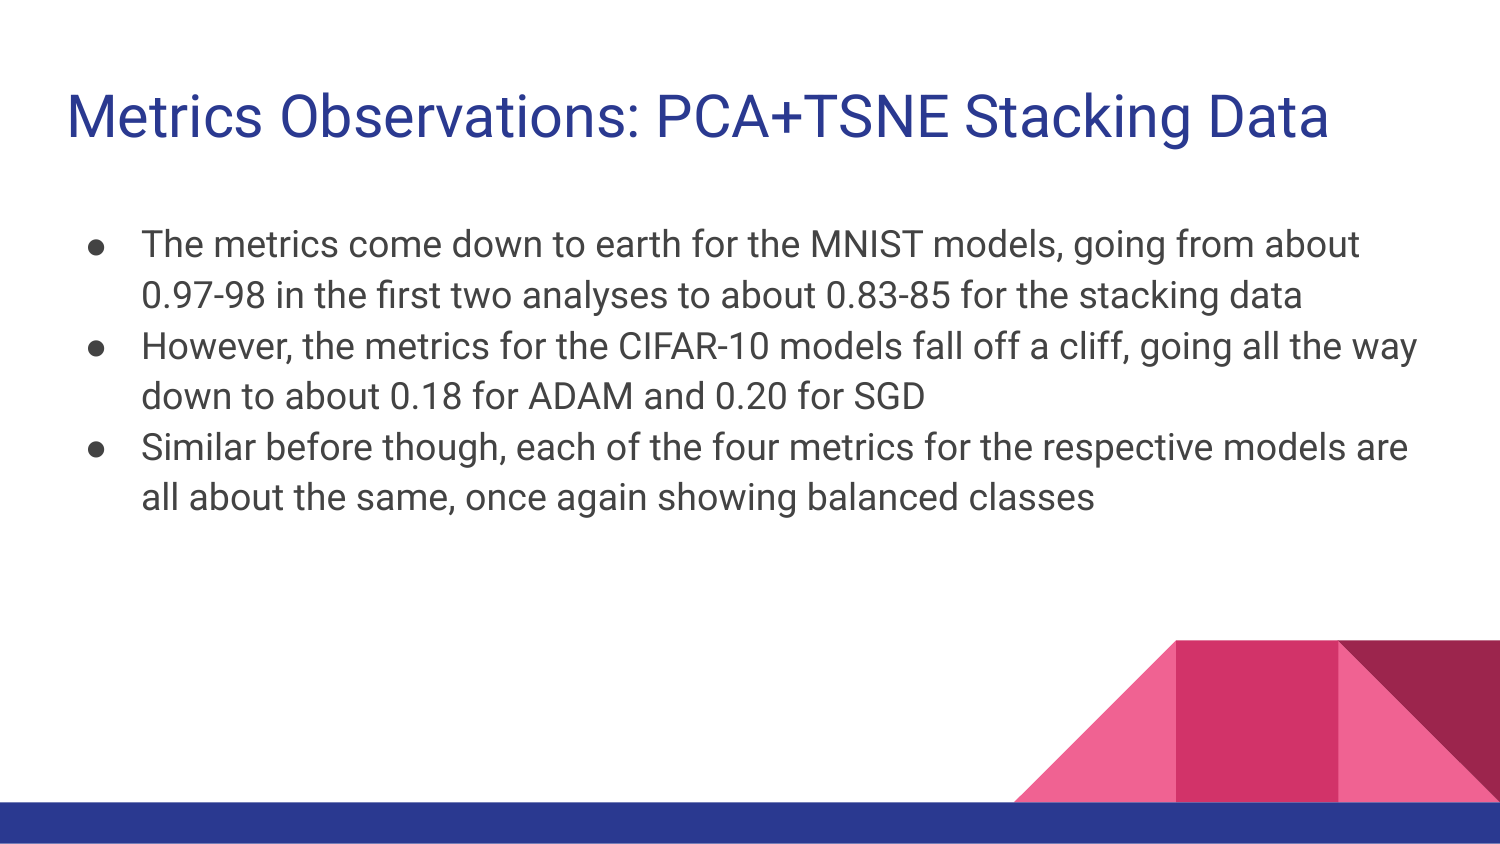

# Metrics Observations: PCA+TSNE Stacking Data
The metrics come down to earth for the MNIST models, going from about 0.97-98 in the first two analyses to about 0.83-85 for the stacking data
However, the metrics for the CIFAR-10 models fall off a cliff, going all the way down to about 0.18 for ADAM and 0.20 for SGD
Similar before though, each of the four metrics for the respective models are all about the same, once again showing balanced classes